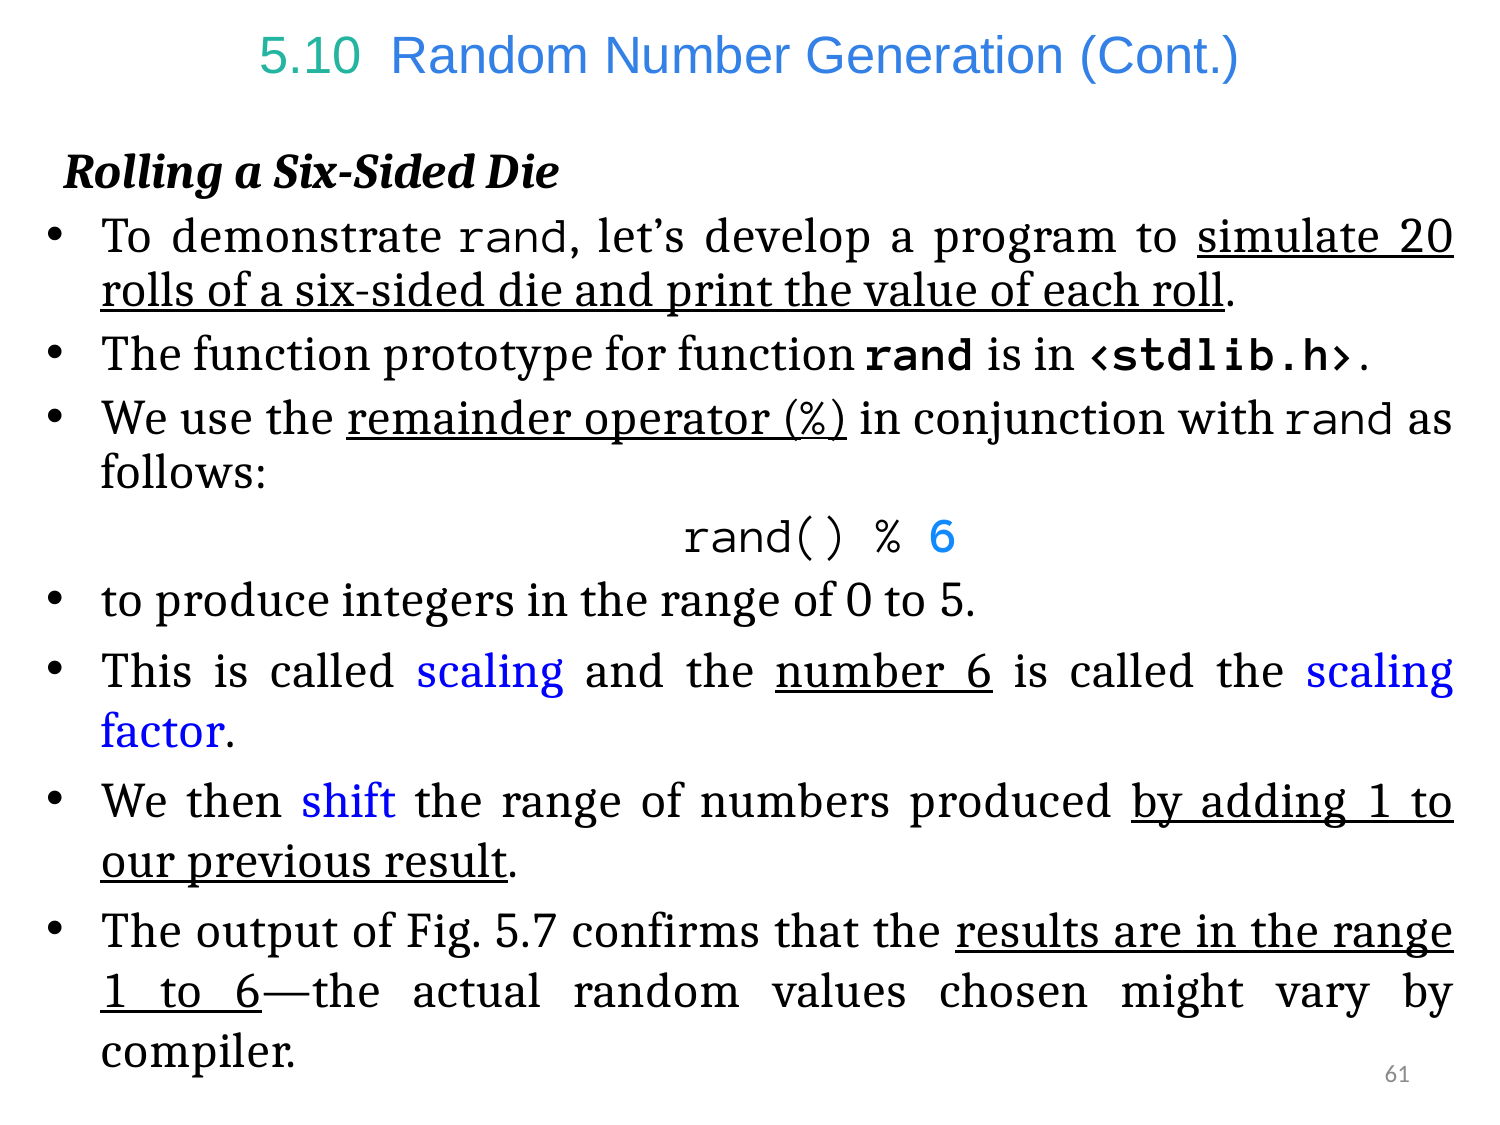

# 5.10  Random Number Generation (Cont.)
Rolling a Six-Sided Die
To demonstrate rand, let’s develop a program to simulate 20 rolls of a six-sided die and print the value of each roll.
The function prototype for function rand is in <stdlib.h>.
We use the remainder operator (%) in conjunction with rand as follows:
rand() % 6
to produce integers in the range of 0 to 5.
This is called scaling and the number 6 is called the scaling factor.
We then shift the range of numbers produced by adding 1 to our previous result.
The output of Fig. 5.7 confirms that the results are in the range 1 to 6—the actual random values chosen might vary by compiler.

61